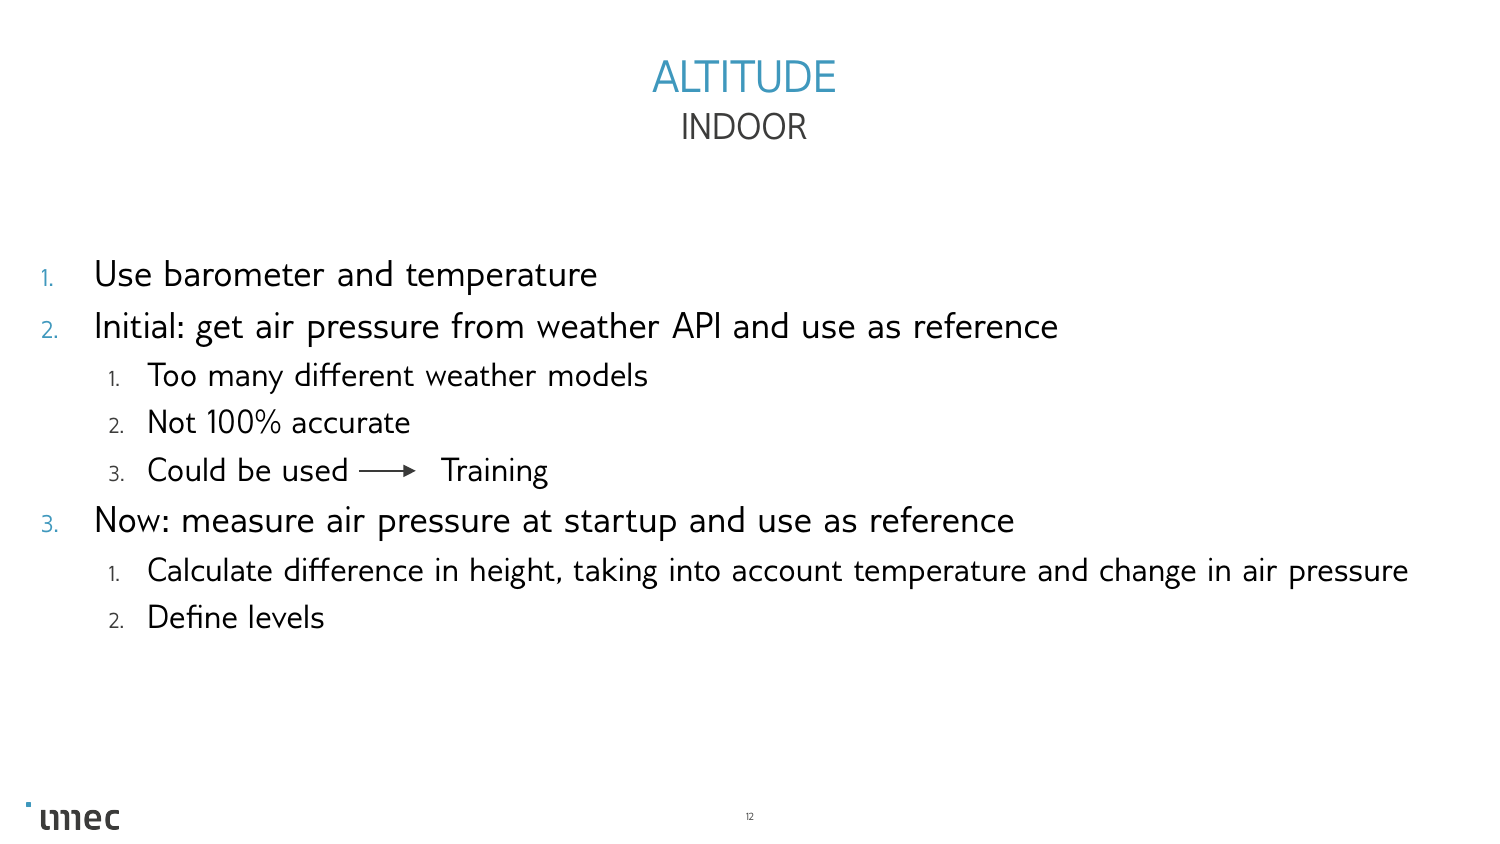

# Altitude
Indoor
Use barometer and temperature
Initial: get air pressure from weather API and use as reference
Too many different weather models
Not 100% accurate
Could be used         Training
Now: measure air pressure at startup and use as reference
Calculate difference in height, taking into account temperature and change in air pressure
Define levels

12